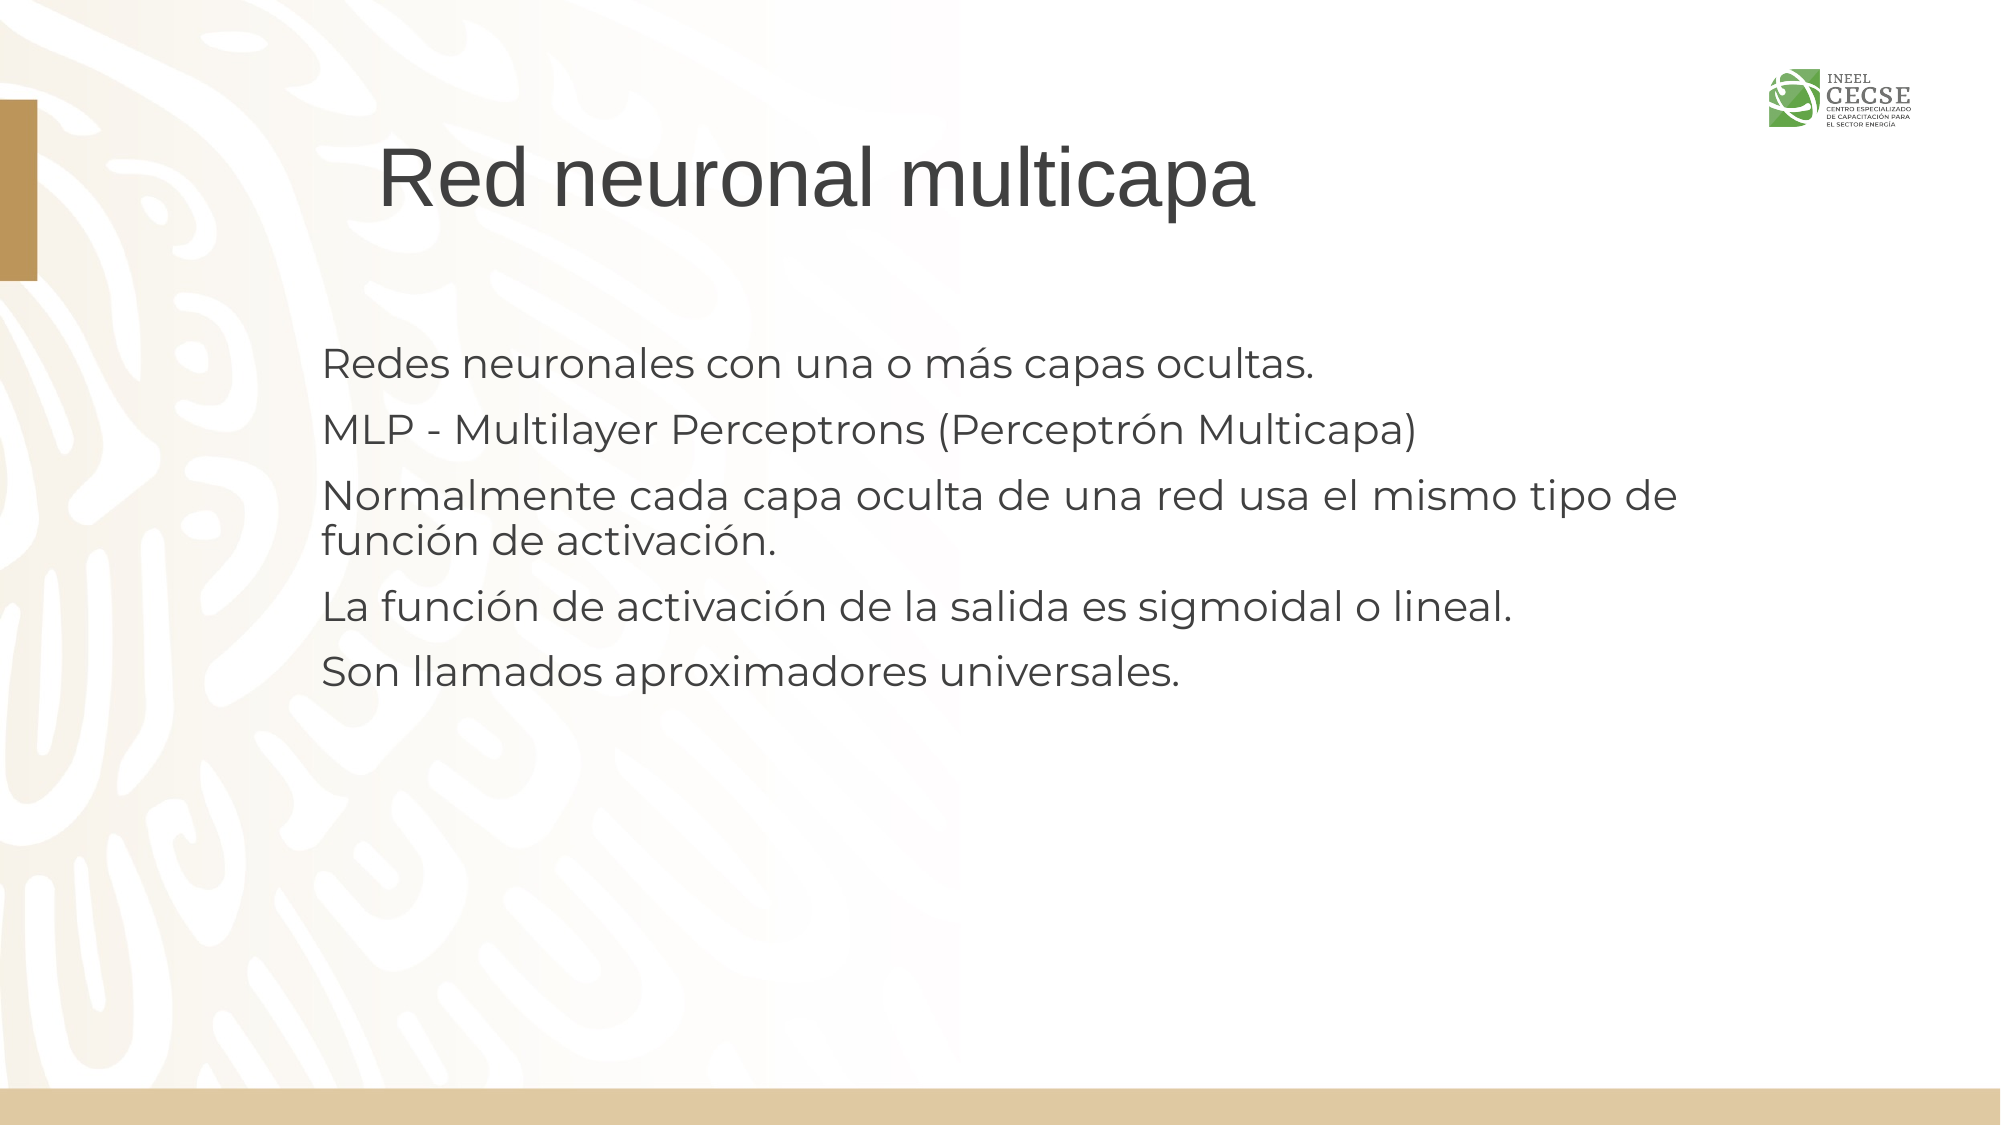

# Red neuronal multicapa
Redes neuronales con una o más capas ocultas.
MLP - Multilayer Perceptrons (Perceptrón Multicapa)
Normalmente cada capa oculta de una red usa el mismo tipo de función de activación.
La función de activación de la salida es sigmoidal o lineal.
Son llamados aproximadores universales.